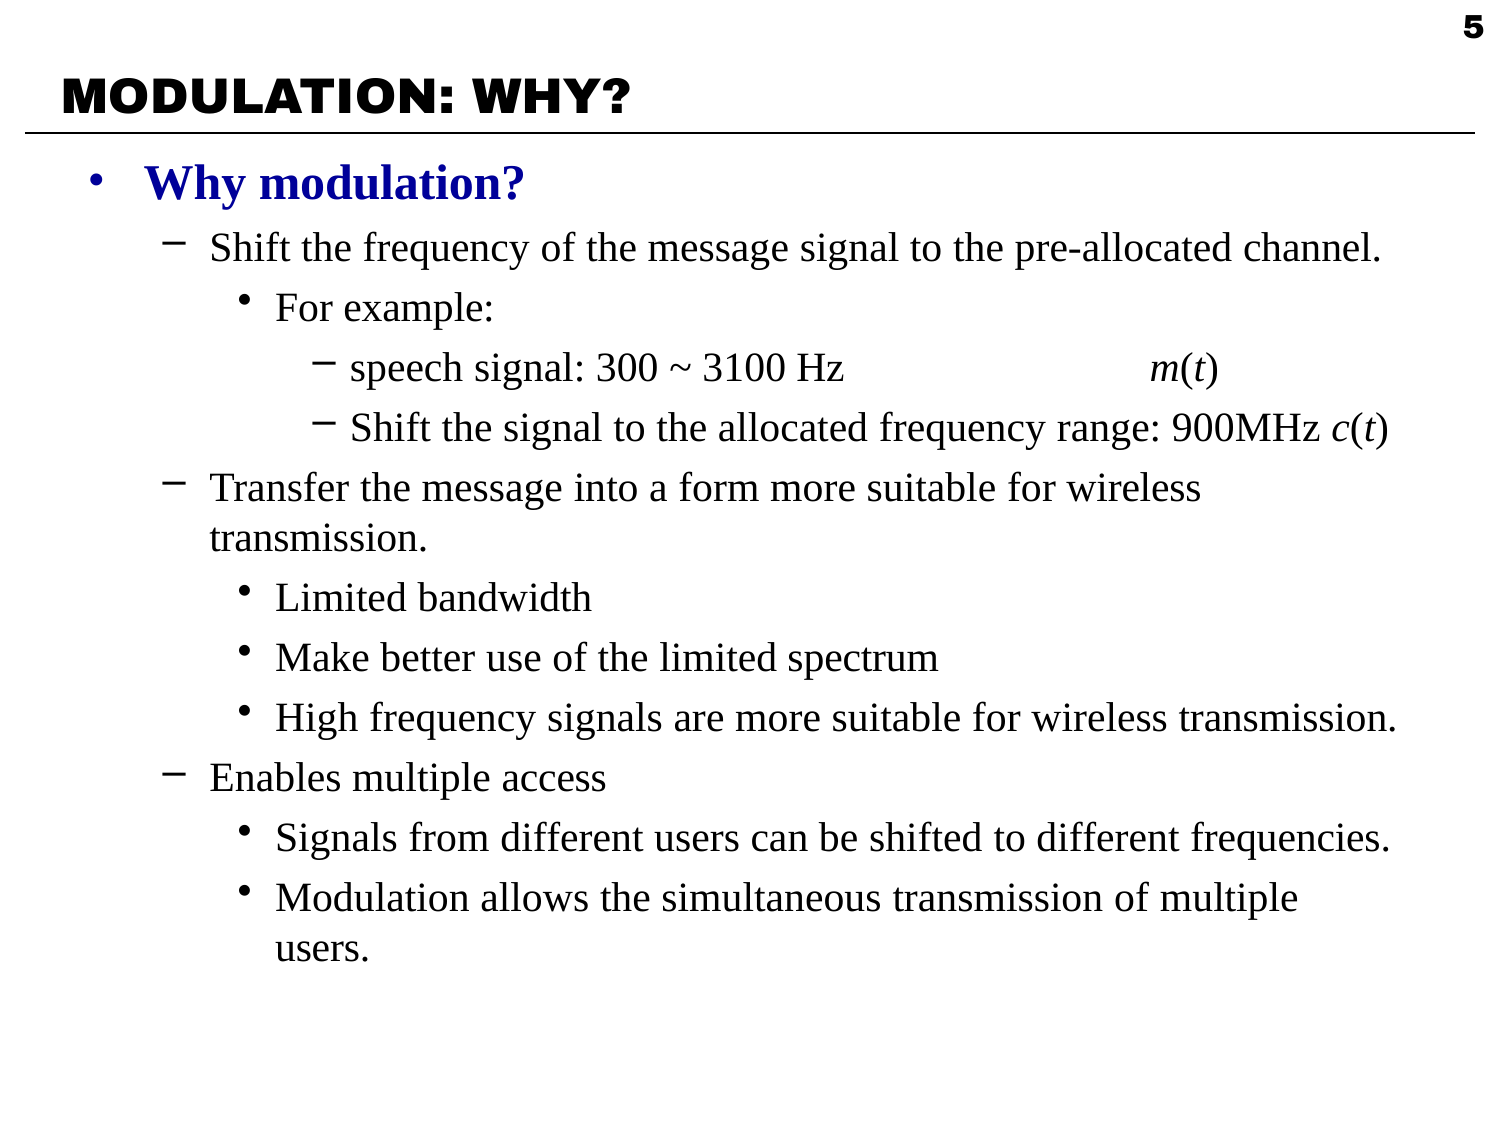

5
# MODULATION: WHY?
Why modulation?
Shift the frequency of the message signal to the pre-allocated channel.
For example:
speech signal: 300 ~ 3100 Hz	m(t)
Shift the signal to the allocated frequency range: 900MHz c(t)
Transfer the message into a form more suitable for wireless
transmission.
Limited bandwidth
Make better use of the limited spectrum
High frequency signals are more suitable for wireless transmission.
Enables multiple access
Signals from different users can be shifted to different frequencies.
Modulation allows the simultaneous transmission of multiple users.